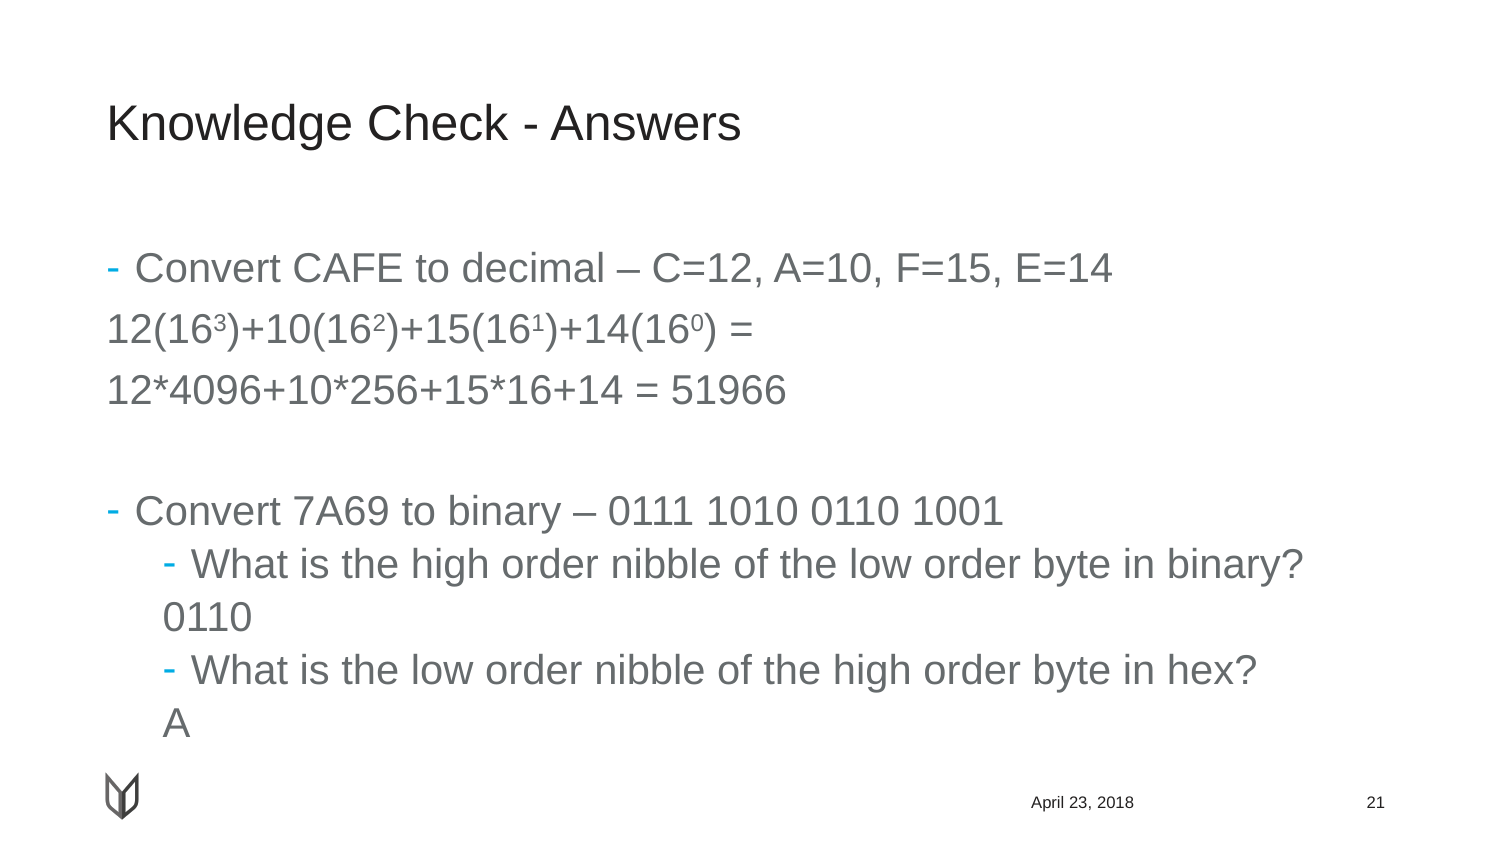

# Knowledge Check - Answers
Convert CAFE to decimal – C=12, A=10, F=15, E=14
12(163)+10(162)+15(161)+14(160) =
12*4096+10*256+15*16+14 = 51966

Convert 7A69 to binary – 0111 1010 0110 1001
What is the high order nibble of the low order byte in binary?
0110
What is the low order nibble of the high order byte in hex?
A
April 23, 2018
21